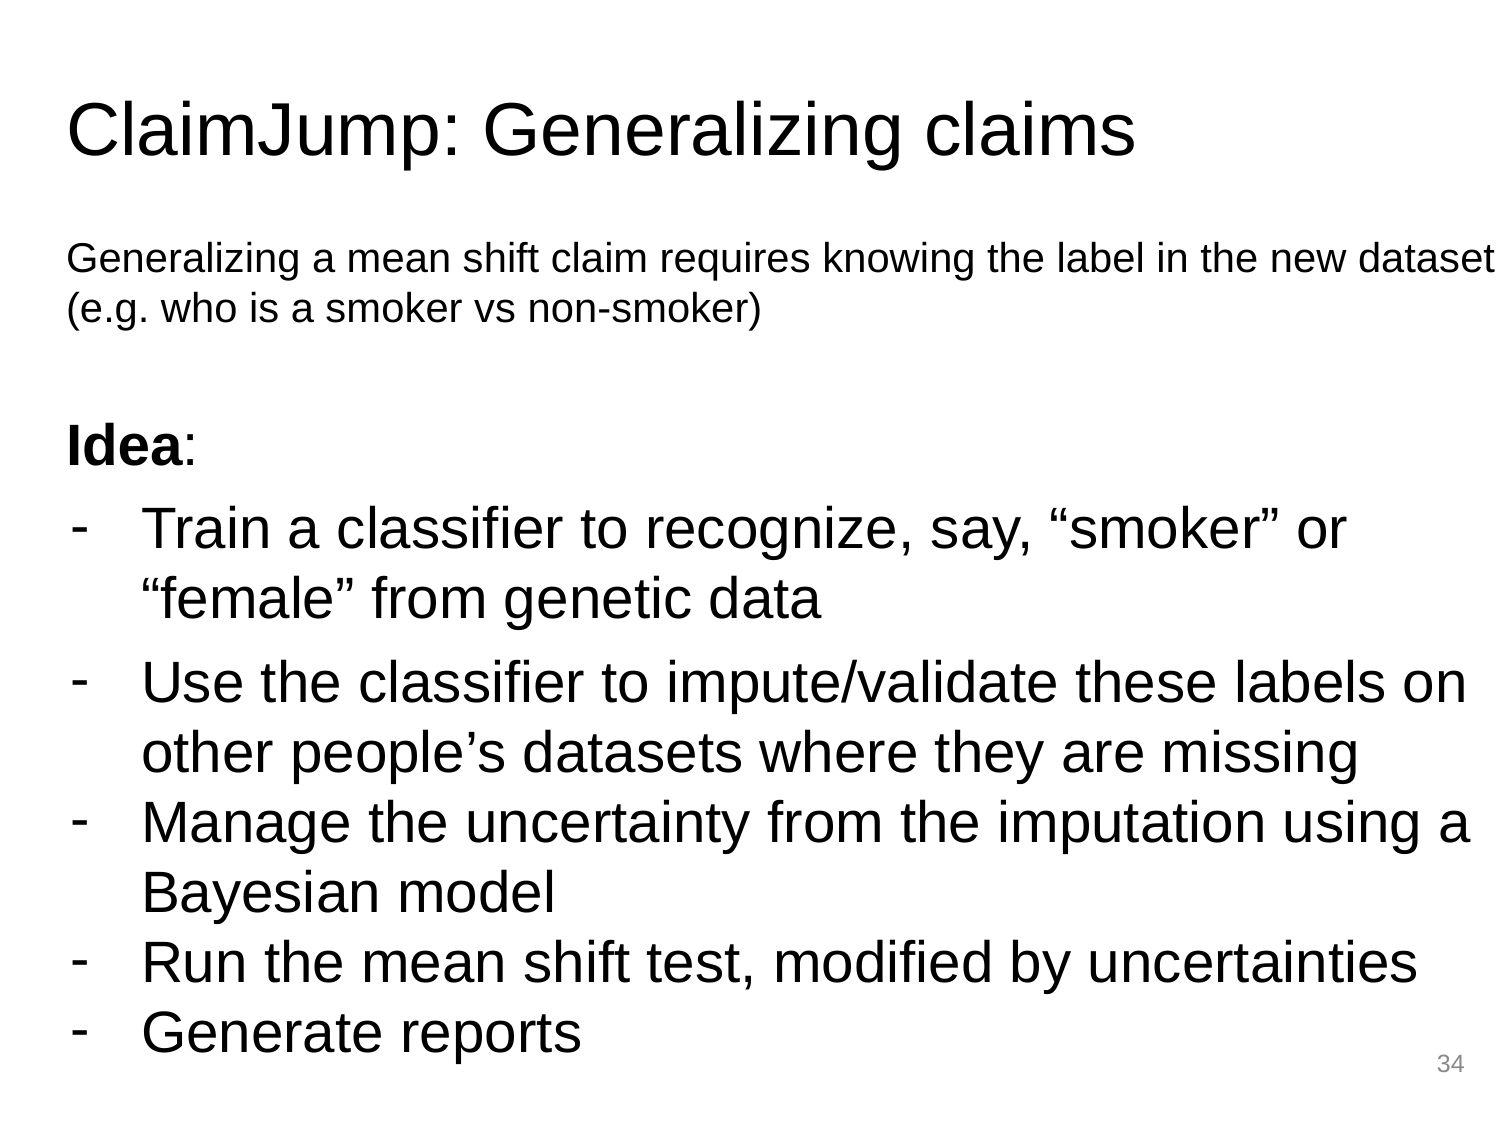

# ClaimJump: Generalizing claims
Generalizing a mean shift claim requires knowing the label in the new dataset (e.g. who is a smoker vs non-smoker)

Idea:
Train a classifier to recognize, say, “smoker” or “female” from genetic data
Use the classifier to impute/validate these labels on other people’s datasets where they are missing
Manage the uncertainty from the imputation using a Bayesian model
Run the mean shift test, modified by uncertainties
Generate reports
34